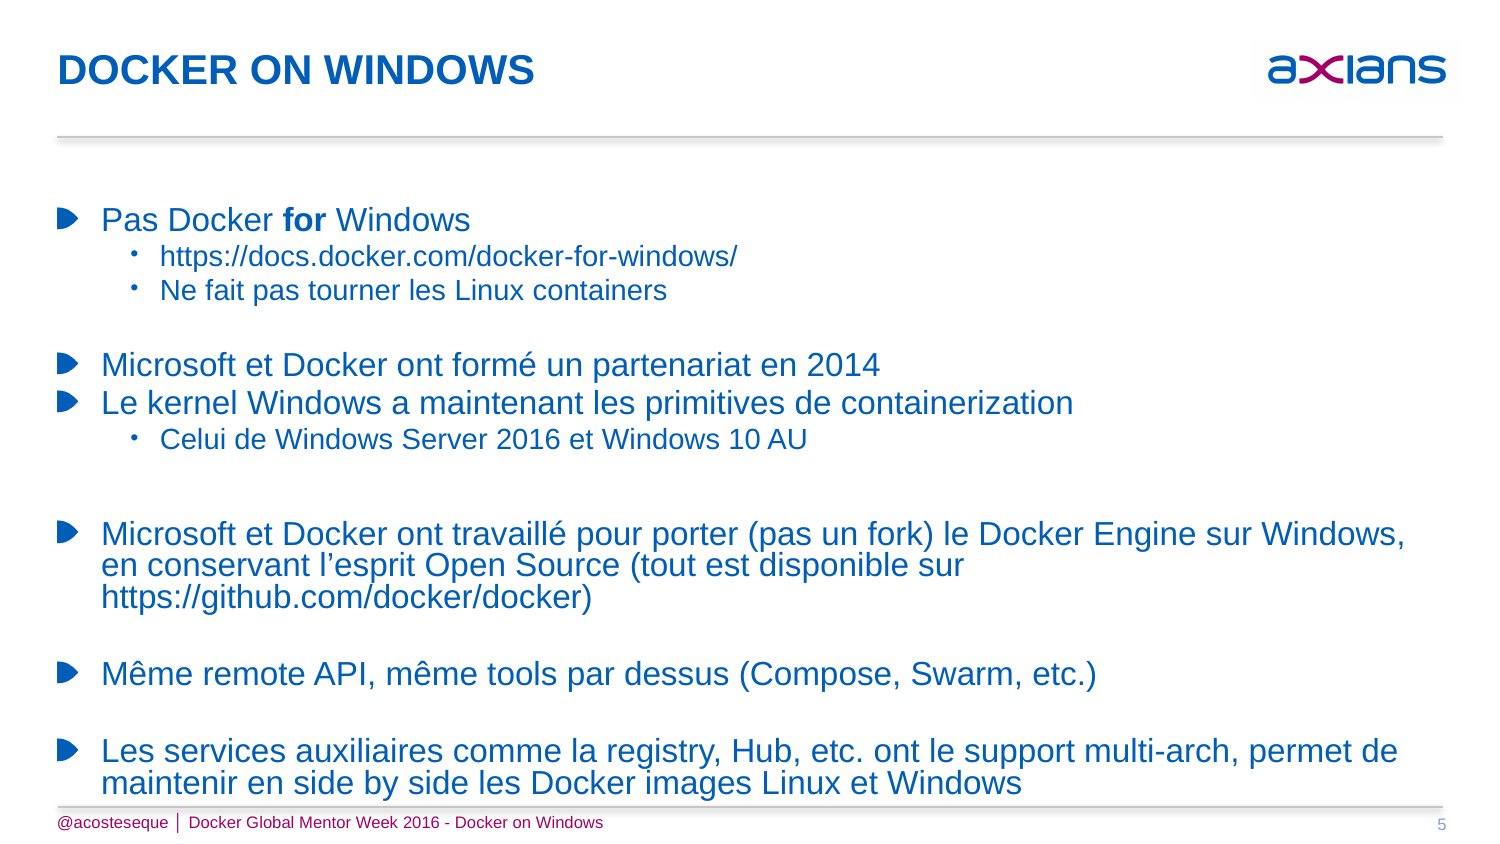

# Docker on Windows
Pas Docker for Windows
https://docs.docker.com/docker-for-windows/
Ne fait pas tourner les Linux containers

Microsoft et Docker ont formé un partenariat en 2014
Le kernel Windows a maintenant les primitives de containerization
Celui de Windows Server 2016 et Windows 10 AU

Microsoft et Docker ont travaillé pour porter (pas un fork) le Docker Engine sur Windows, en conservant l’esprit Open Source (tout est disponible sur https://github.com/docker/docker)

Même remote API, même tools par dessus (Compose, Swarm, etc.)

Les services auxiliaires comme la registry, Hub, etc. ont le support multi-arch, permet de maintenir en side by side les Docker images Linux et Windows
@acosteseque │ Docker Global Mentor Week 2016 - Docker on Windows